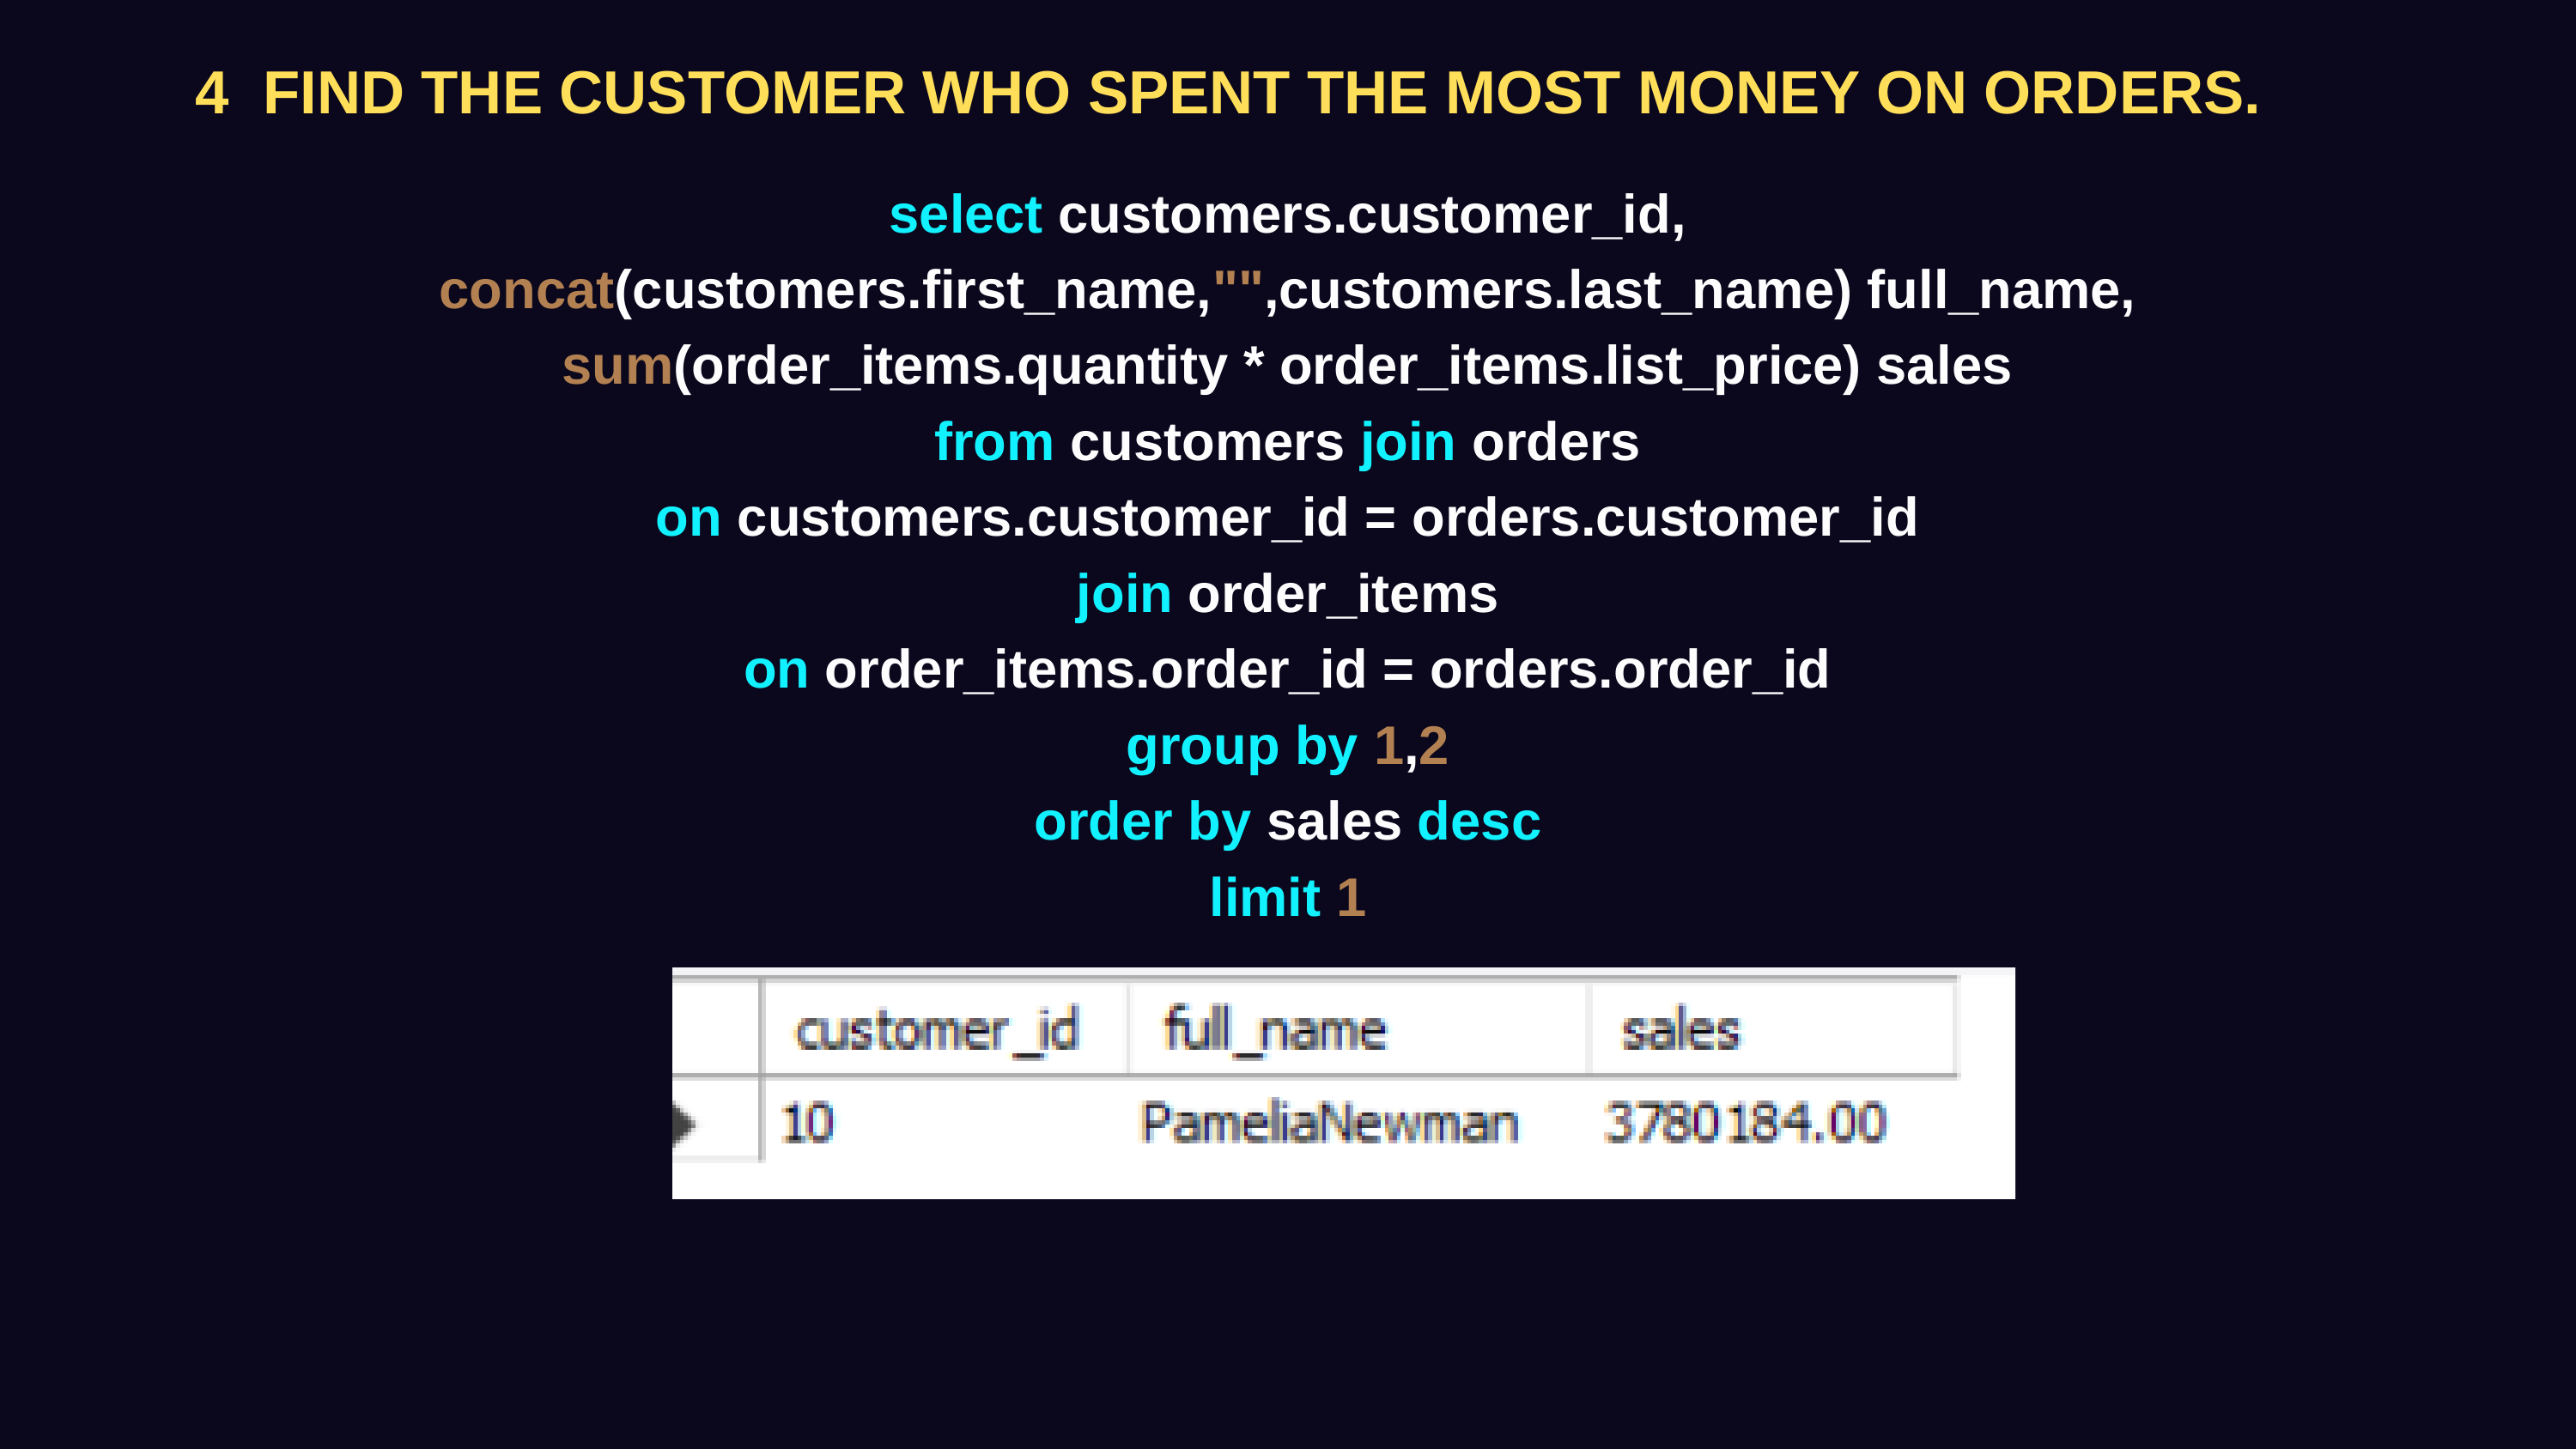

4  FIND THE CUSTOMER WHO SPENT THE MOST MONEY ON ORDERS.
select customers.customer_id,
concat(customers.first_name,"",customers.last_name) full_name,
sum(order_items.quantity * order_items.list_price) sales
from customers join orders
on customers.customer_id = orders.customer_id
join order_items
on order_items.order_id = orders.order_id
group by 1,2
order by sales desc
limit 1